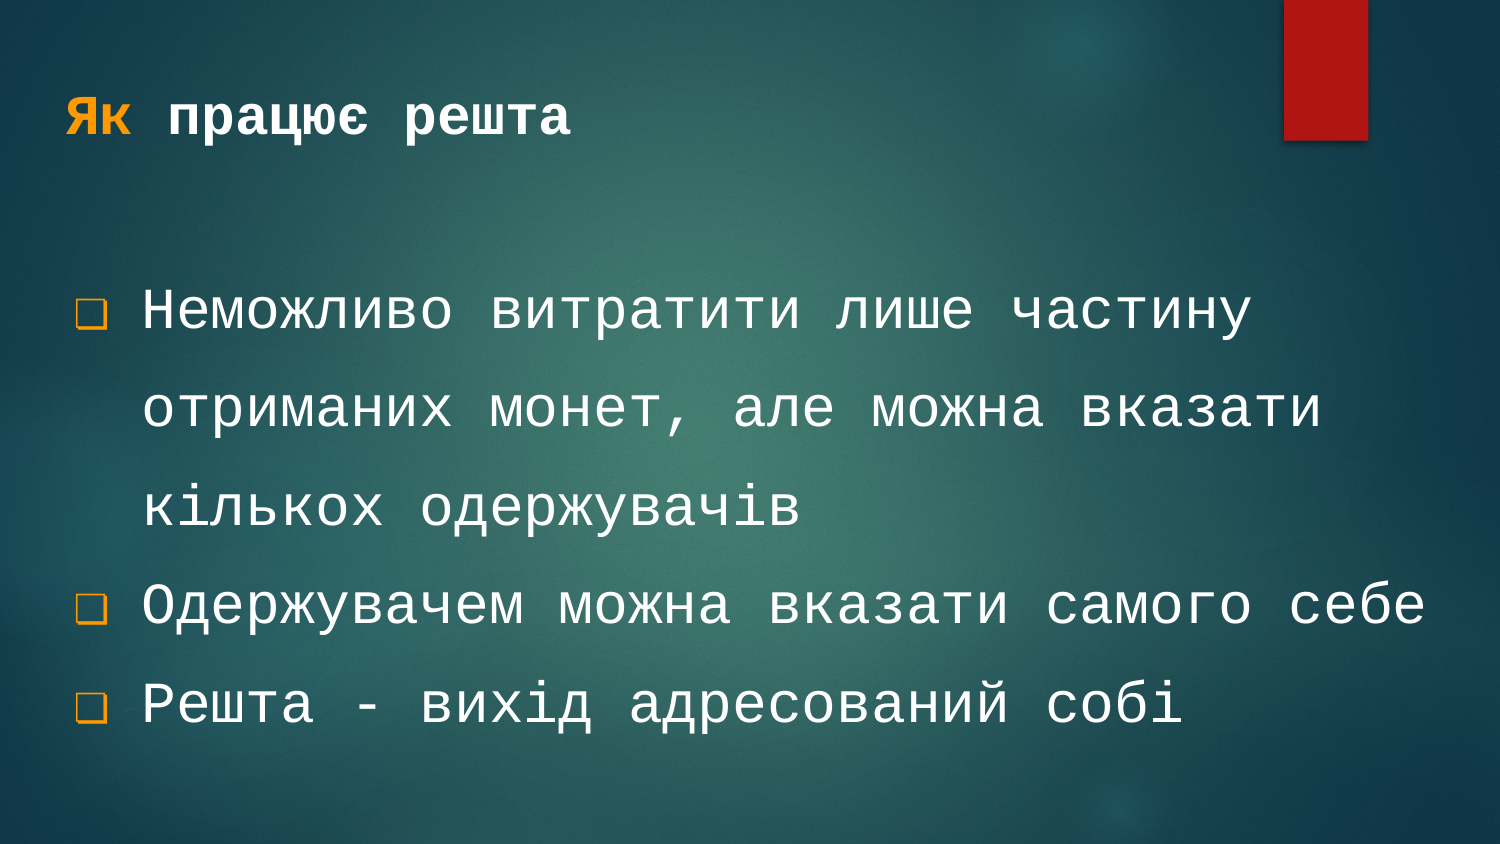

# Як працює решта
Неможливо витратити лише частину отриманих монет, але можна вказати кількох одержувачів
Одержувачем можна вказати самого себе
Решта - вихід адресований собі